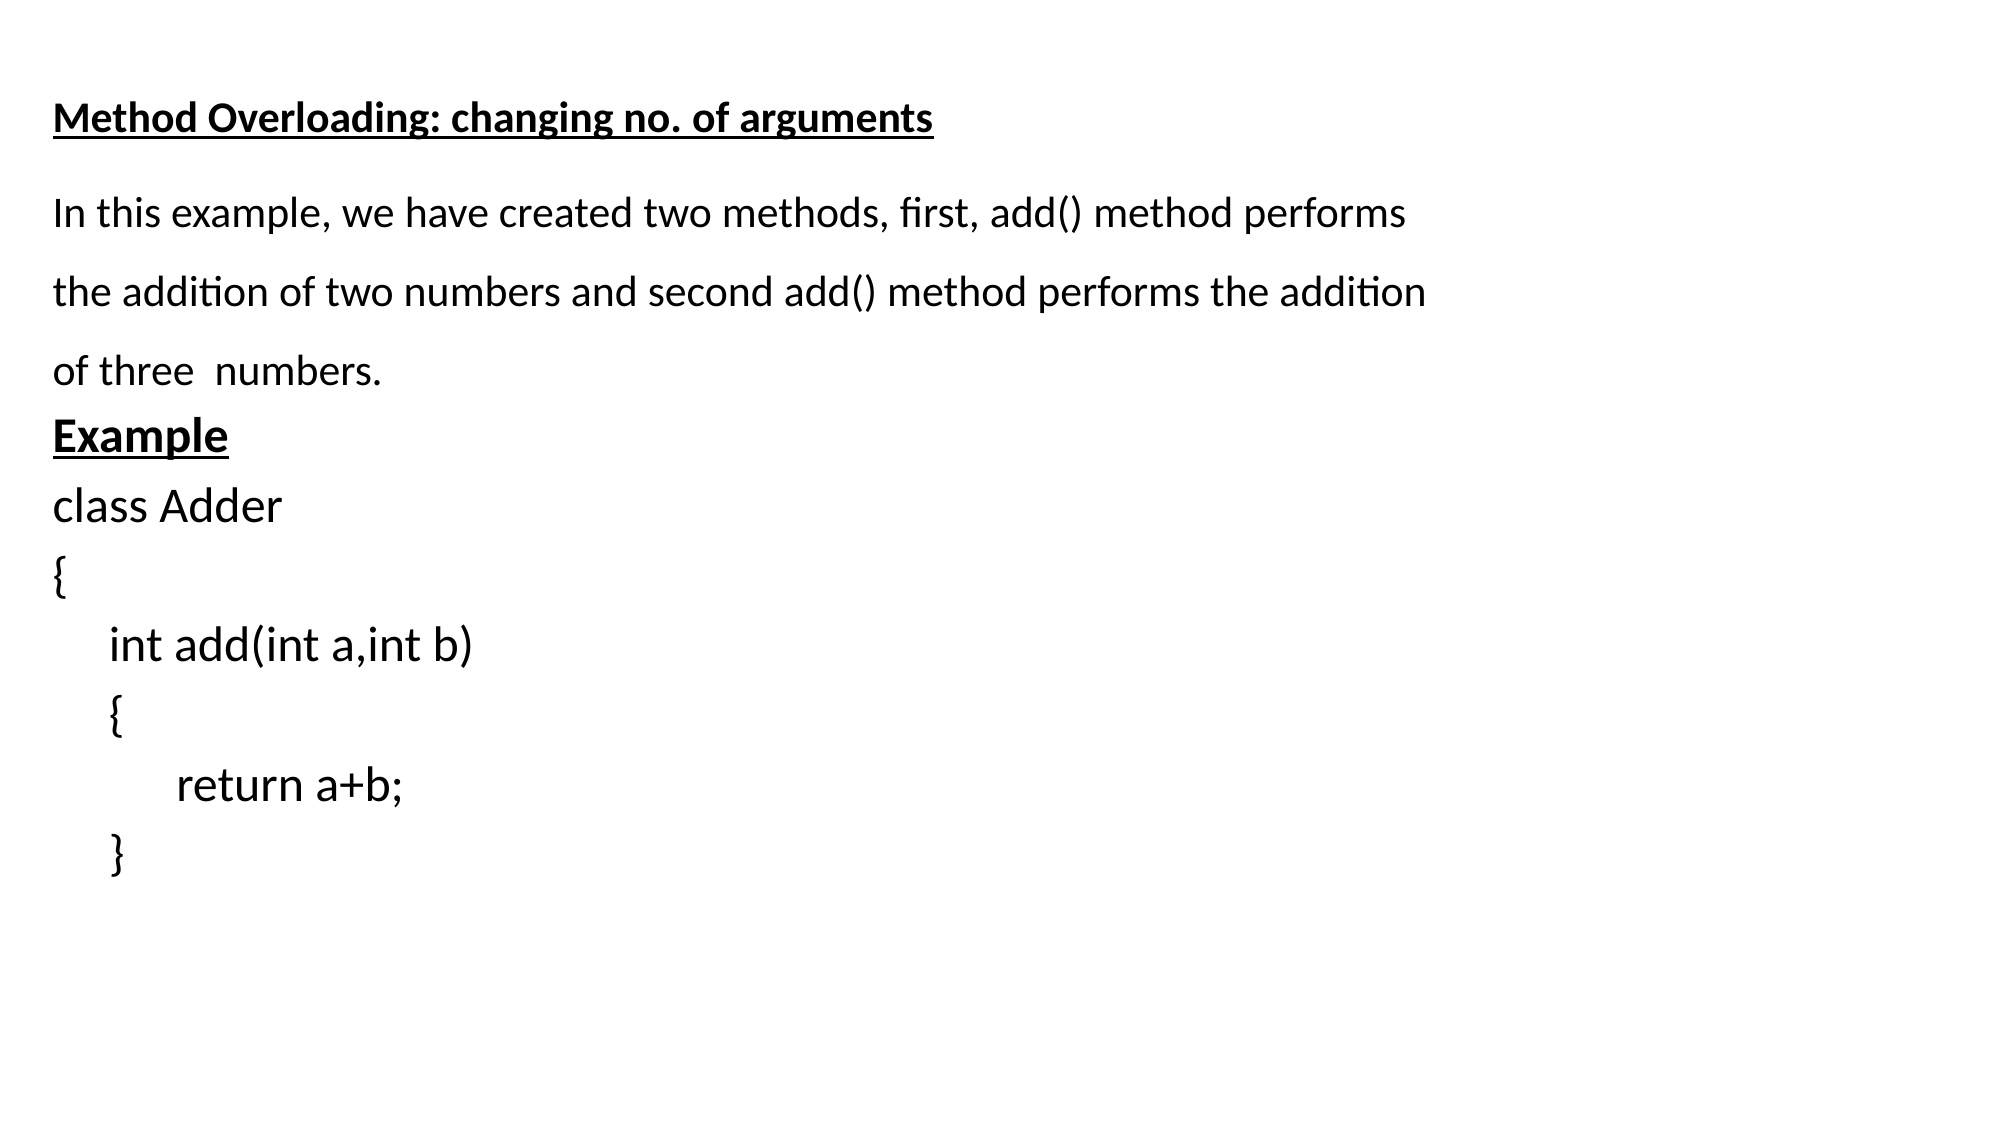

Method Overloading: changing no. of arguments
In this example, we have created two methods, first, add() method performs the addition of two numbers and second add() method performs the addition of three  numbers.
Example
class Adder
{
     int add(int a,int b)
     {
           return a+b;
     }